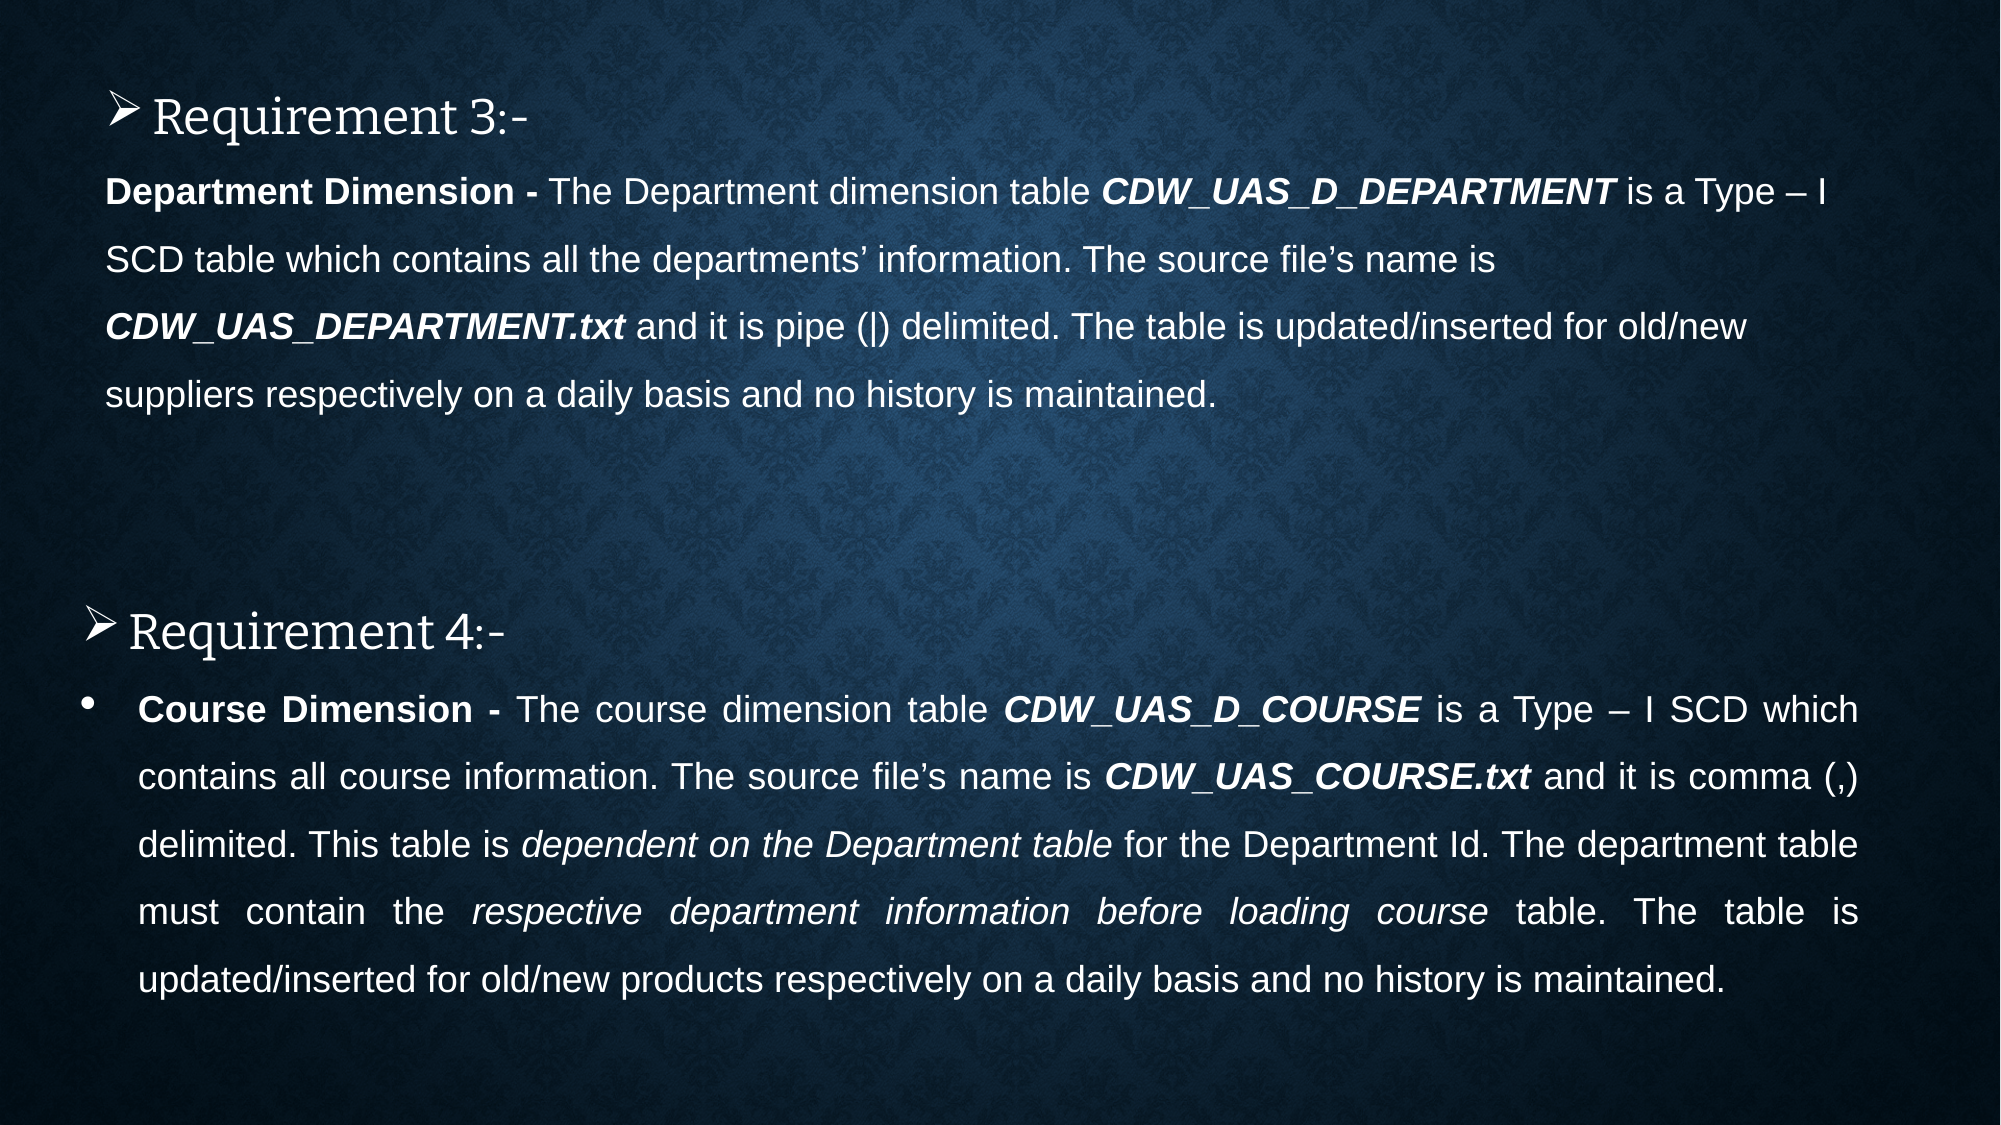

Requirement 3:-
Department Dimension - The Department dimension table CDW_UAS_D_DEPARTMENT is a Type – I SCD table which contains all the departments’ information. The source file’s name is CDW_UAS_DEPARTMENT.txt and it is pipe (|) delimited. The table is updated/inserted for old/new suppliers respectively on a daily basis and no history is maintained.

Requirement 4:-
Course Dimension - The course dimension table CDW_UAS_D_COURSE is a Type – I SCD which contains all course information. The source file’s name is CDW_UAS_COURSE.txt and it is comma (,) delimited. This table is dependent on the Department table for the Department Id. The department table must contain the respective department information before loading course table. The table is updated/inserted for old/new products respectively on a daily basis and no history is maintained.